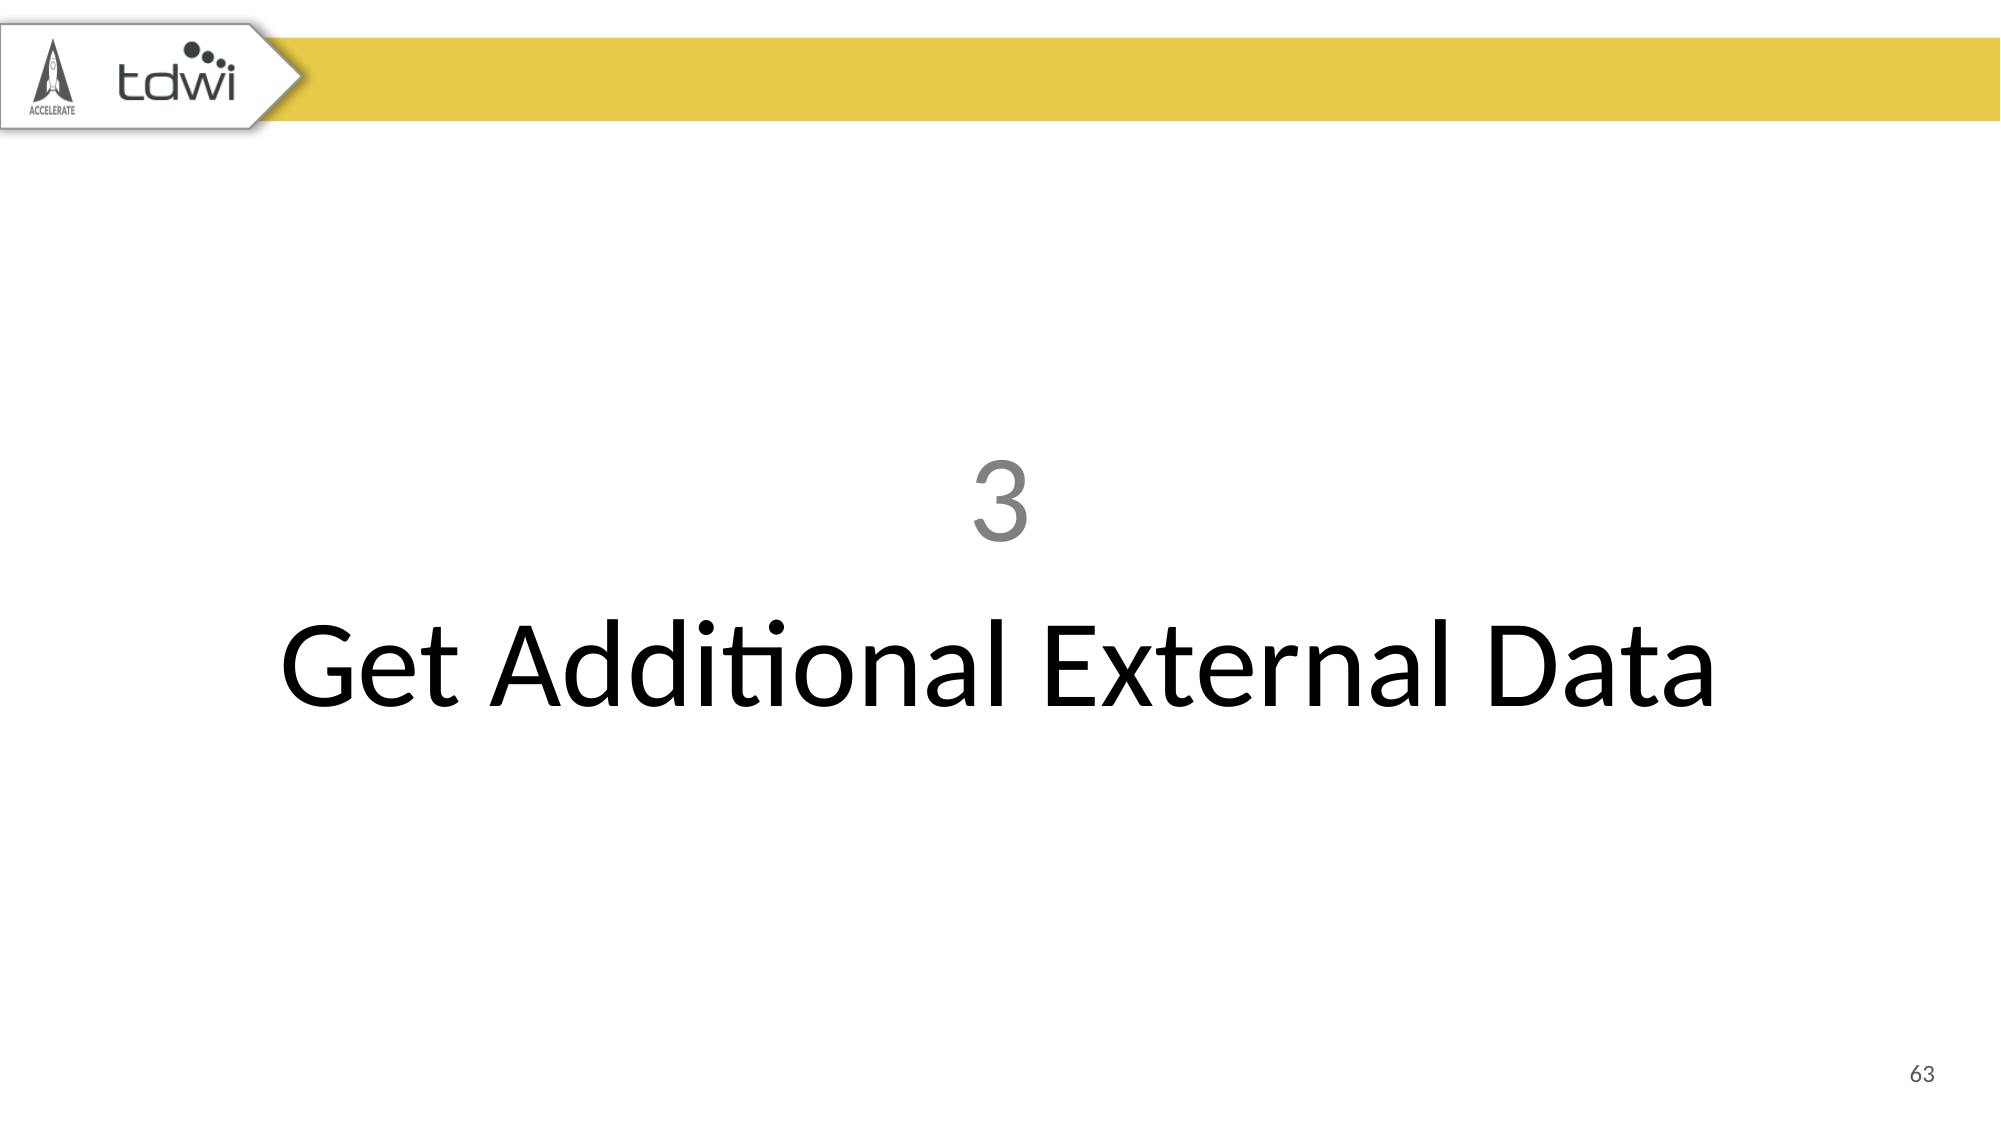

# 3
Get Additional External Data
63